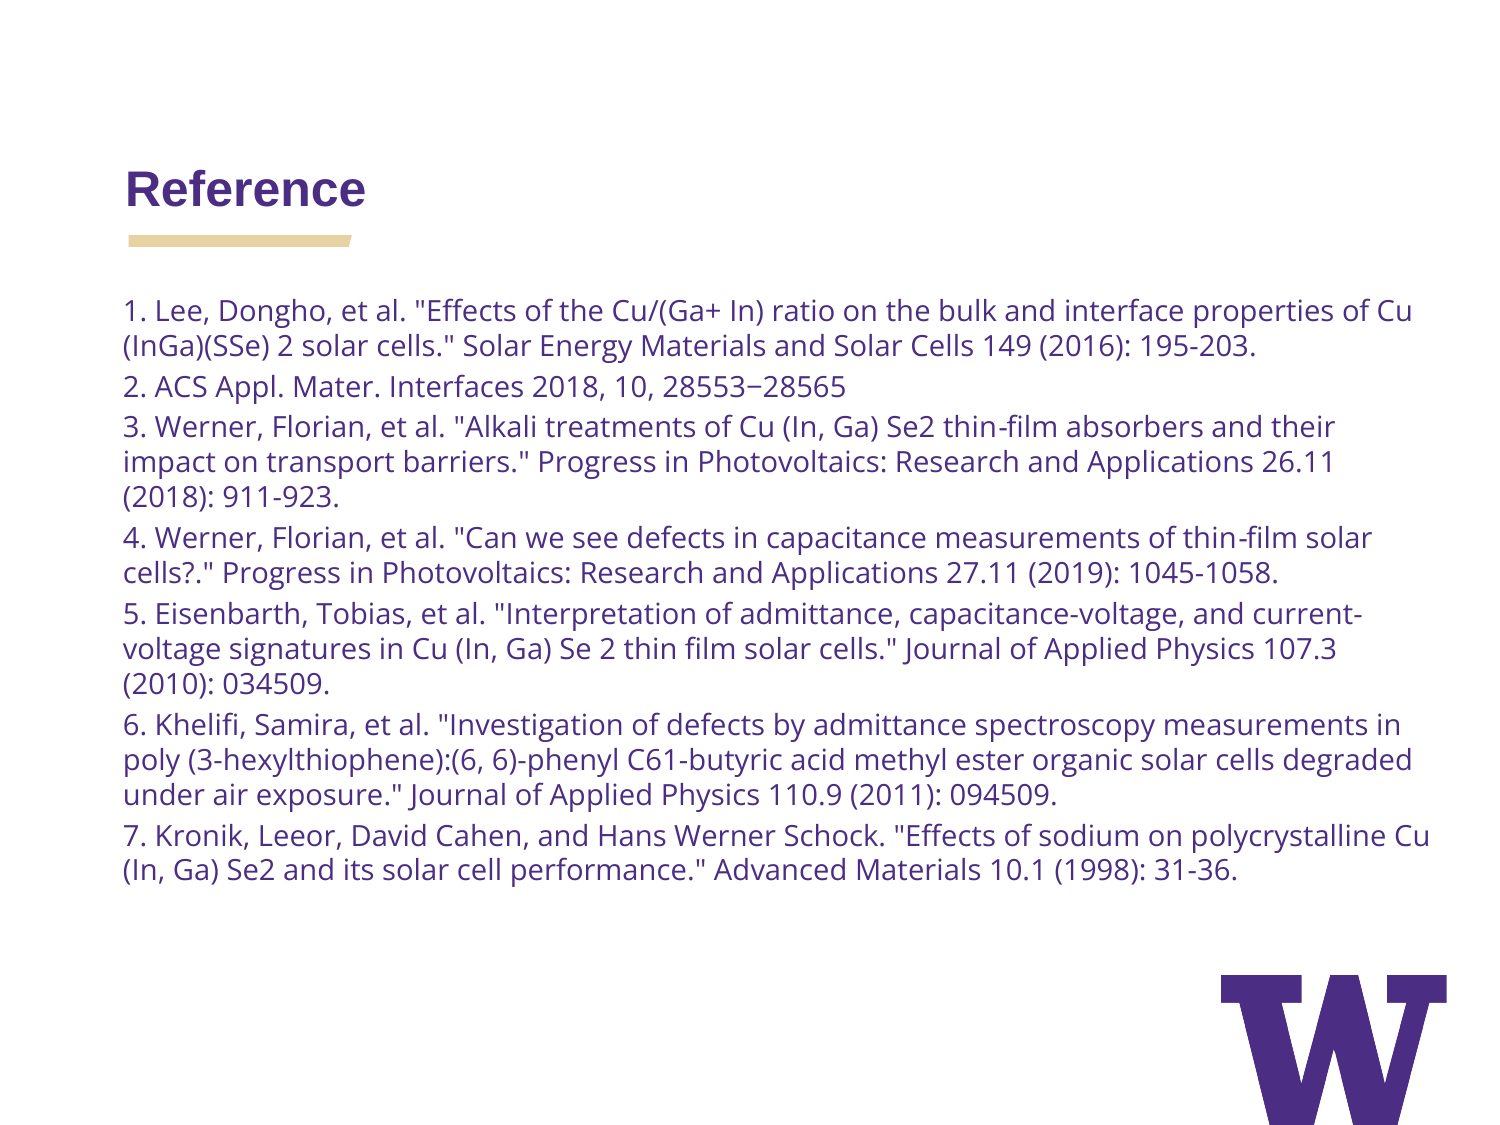

# Reference
1. Lee, Dongho, et al. "Effects of the Cu/(Ga+ In) ratio on the bulk and interface properties of Cu (InGa)(SSe) 2 solar cells." Solar Energy Materials and Solar Cells 149 (2016): 195-203.
2. ACS Appl. Mater. Interfaces 2018, 10, 28553−28565
3. Werner, Florian, et al. "Alkali treatments of Cu (In, Ga) Se2 thin‐film absorbers and their impact on transport barriers." Progress in Photovoltaics: Research and Applications 26.11 (2018): 911-923.
4. Werner, Florian, et al. "Can we see defects in capacitance measurements of thin‐film solar cells?." Progress in Photovoltaics: Research and Applications 27.11 (2019): 1045-1058.
5. Eisenbarth, Tobias, et al. "Interpretation of admittance, capacitance-voltage, and current-voltage signatures in Cu (In, Ga) Se 2 thin film solar cells." Journal of Applied Physics 107.3 (2010): 034509.
6. Khelifi, Samira, et al. "Investigation of defects by admittance spectroscopy measurements in poly (3-hexylthiophene):(6, 6)-phenyl C61-butyric acid methyl ester organic solar cells degraded under air exposure." Journal of Applied Physics 110.9 (2011): 094509.
7. Kronik, Leeor, David Cahen, and Hans Werner Schock. "Effects of sodium on polycrystalline Cu (In, Ga) Se2 and its solar cell performance." Advanced Materials 10.1 (1998): 31-36.